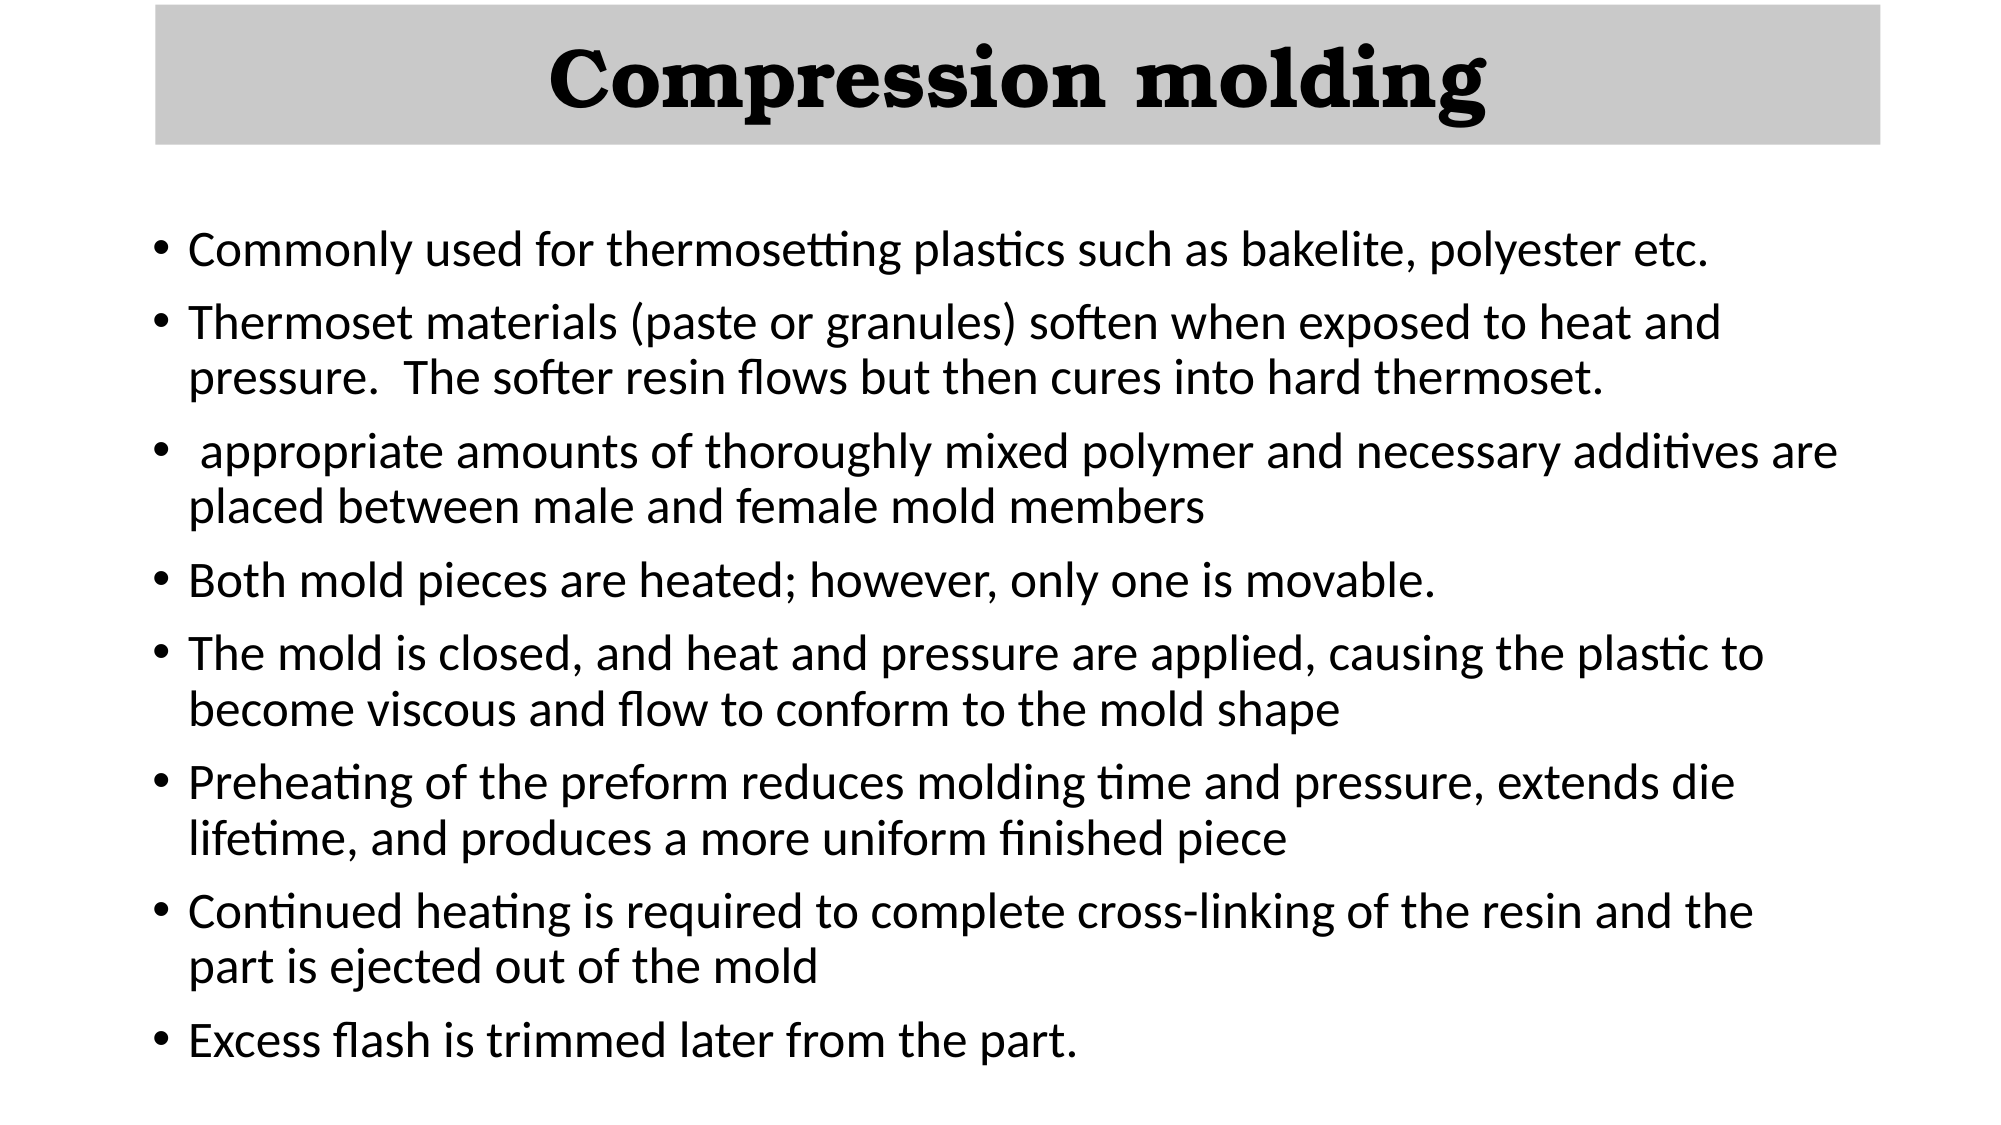

# Compression molding
Commonly used for thermosetting plastics such as bakelite, polyester etc.
Thermoset materials (paste or granules) soften when exposed to heat and pressure.  The softer resin flows but then cures into hard thermoset.
 appropriate amounts of thoroughly mixed polymer and necessary additives are placed between male and female mold members
Both mold pieces are heated; however, only one is movable.
The mold is closed, and heat and pressure are applied, causing the plastic to become viscous and flow to conform to the mold shape
Preheating of the preform reduces molding time and pressure, extends die lifetime, and produces a more uniform finished piece
Continued heating is required to complete cross-linking of the resin and the part is ejected out of the mold
Excess flash is trimmed later from the part.